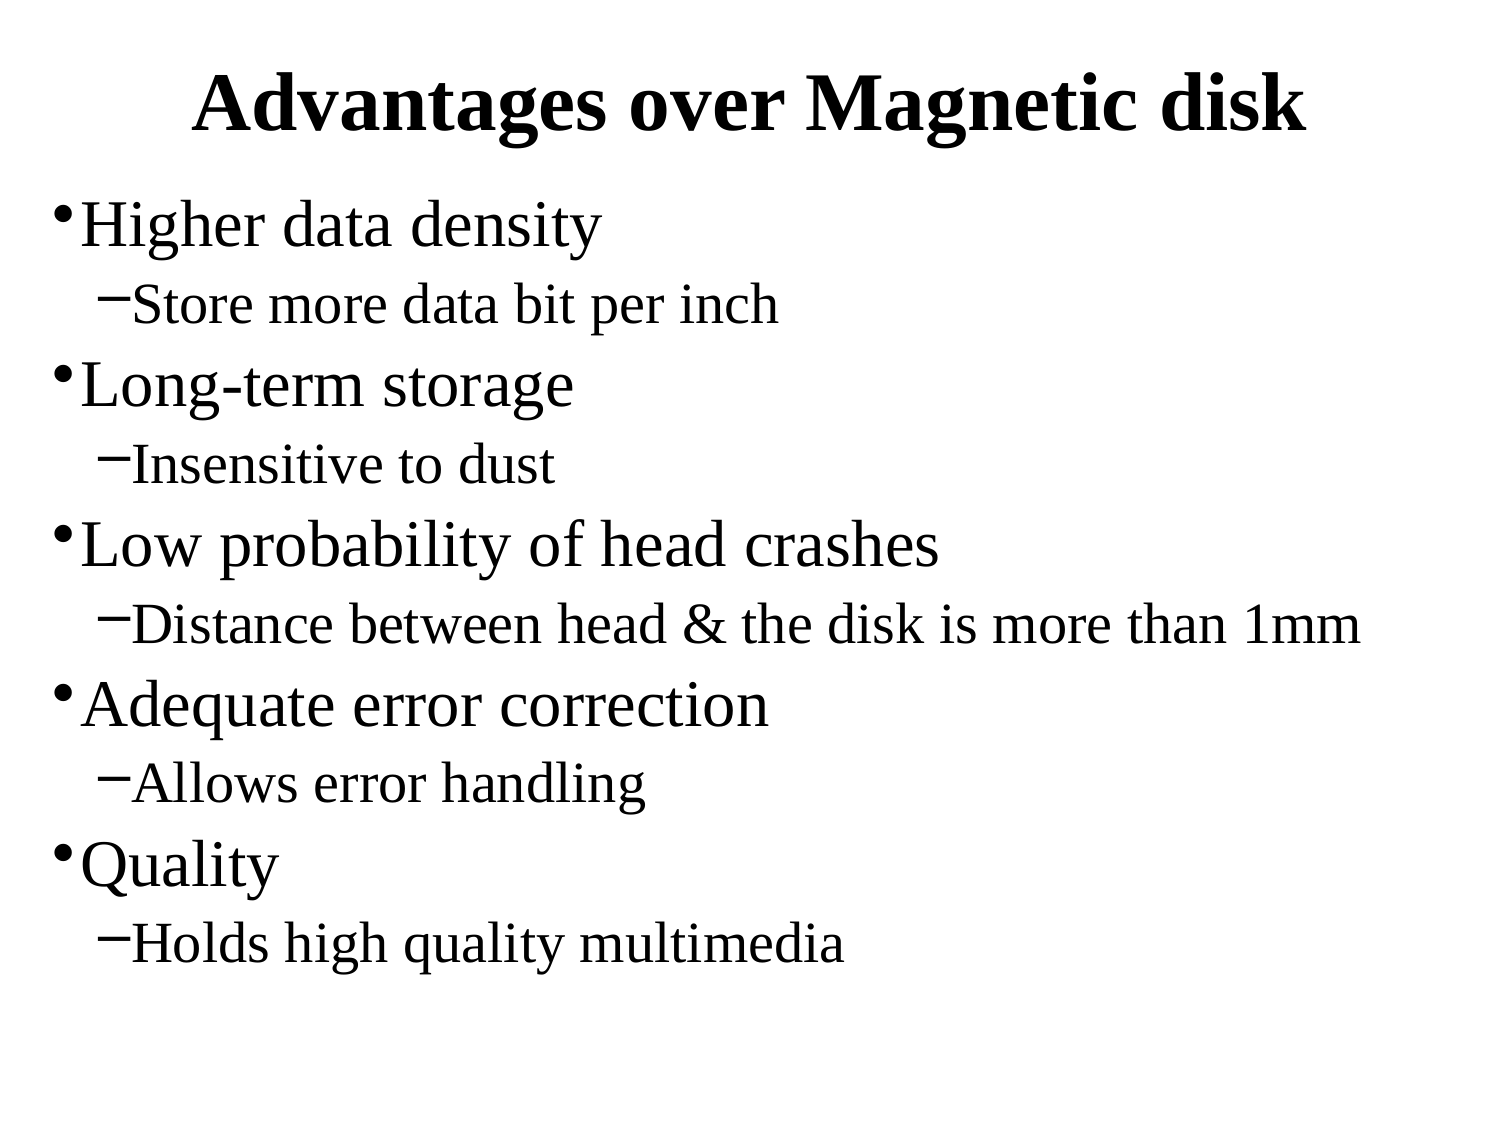

# Advantages over Magnetic disk
Higher data density
Store more data bit per inch
Long-term storage
Insensitive to dust
Low probability of head crashes
Distance between head & the disk is more than 1mm
Adequate error correction
Allows error handling
Quality
Holds high quality multimedia
94